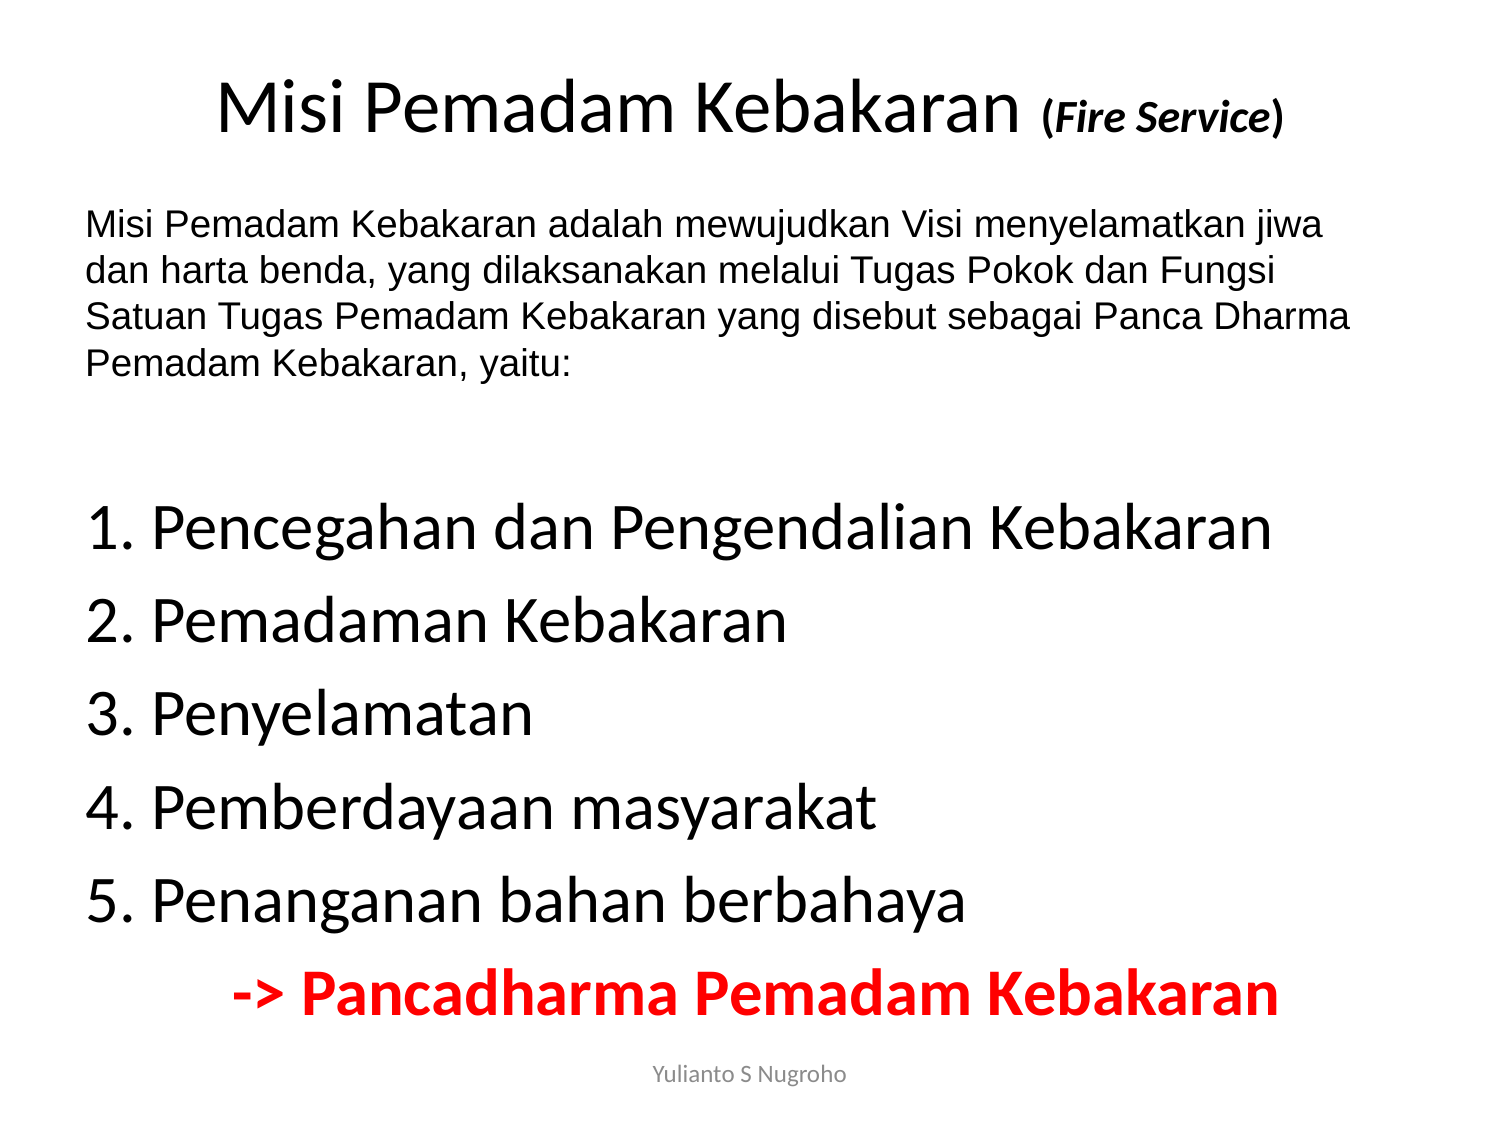

# Misi Pemadam Kebakaran (Fire Service)
Misi Pemadam Kebakaran adalah mewujudkan Visi menyelamatkan jiwa dan harta benda, yang dilaksanakan melalui Tugas Pokok dan Fungsi Satuan Tugas Pemadam Kebakaran yang disebut sebagai Panca Dharma Pemadam Kebakaran, yaitu:
1. Pencegahan dan Pengendalian Kebakaran
2. Pemadaman Kebakaran
3. Penyelamatan
4. Pemberdayaan masyarakat
5. Penanganan bahan berbahaya
-> Pancadharma Pemadam Kebakaran

Yulianto S Nugroho